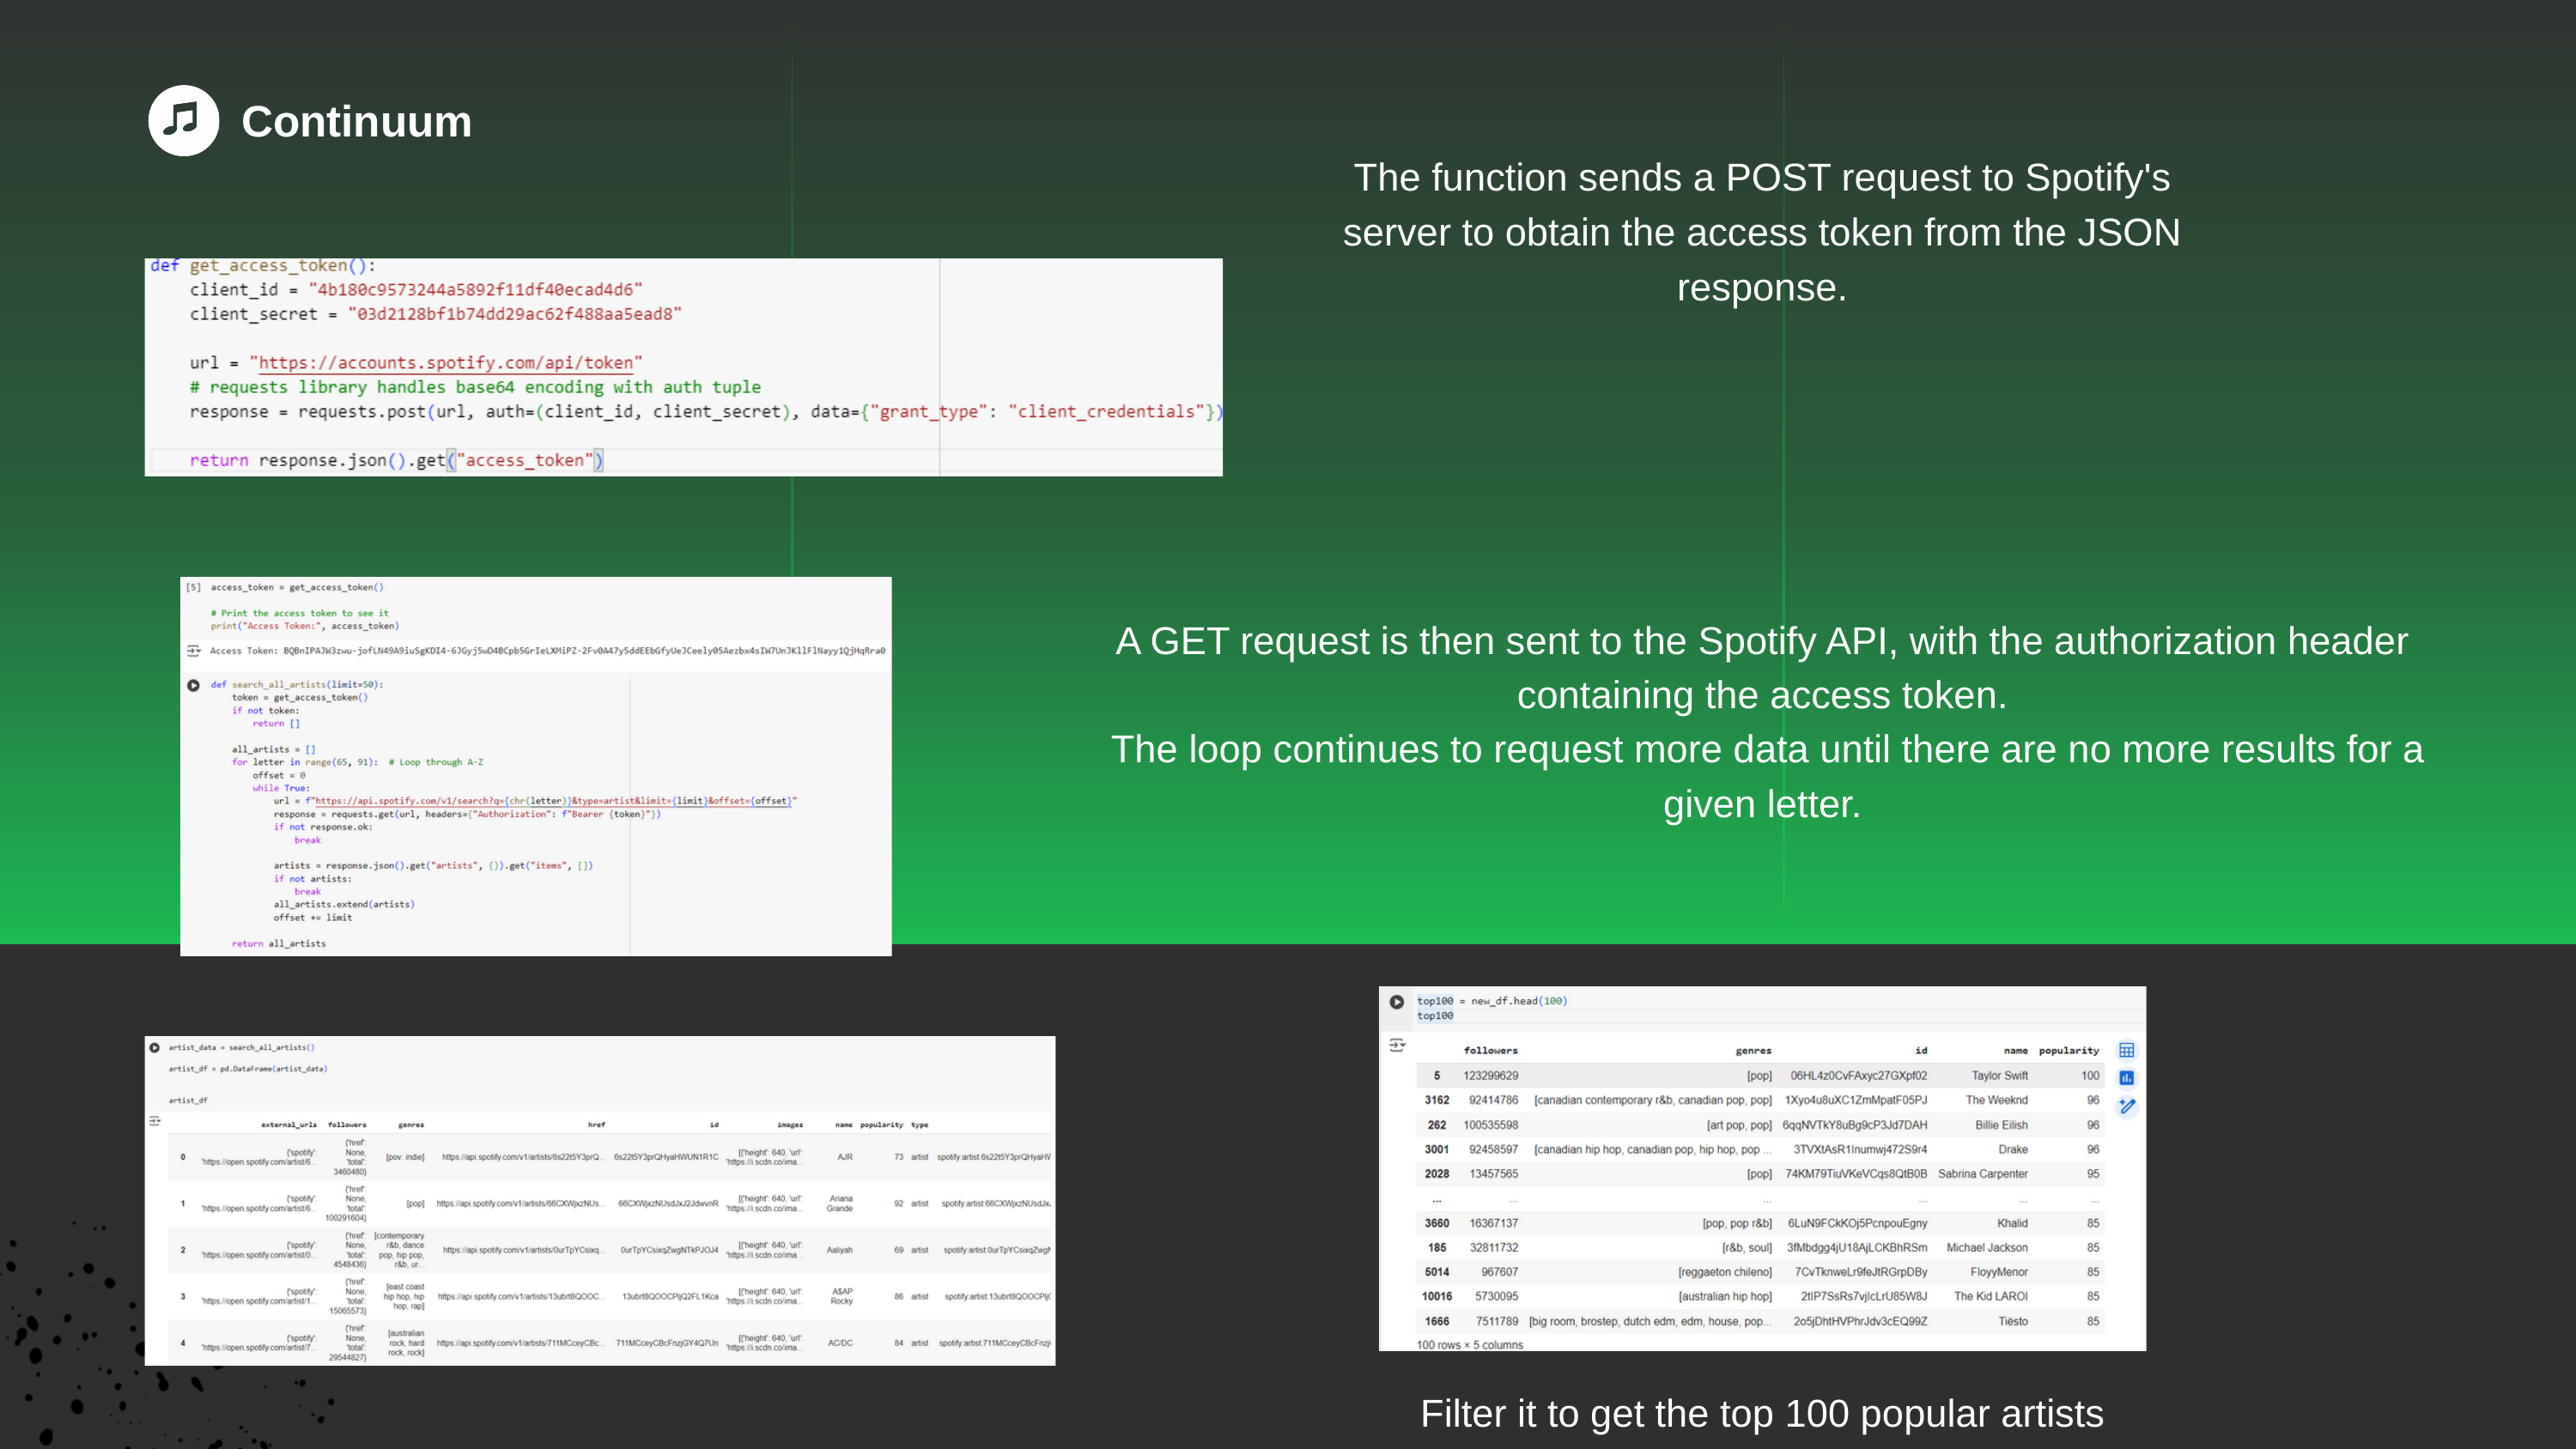

Continuum
The function sends a POST request to Spotify's server to obtain the access token from the JSON response.

A GET request is then sent to the Spotify API, with the authorization header containing the access token.
 The loop continues to request more data until there are no more results for a given letter.

Filter it to get the top 100 popular artists